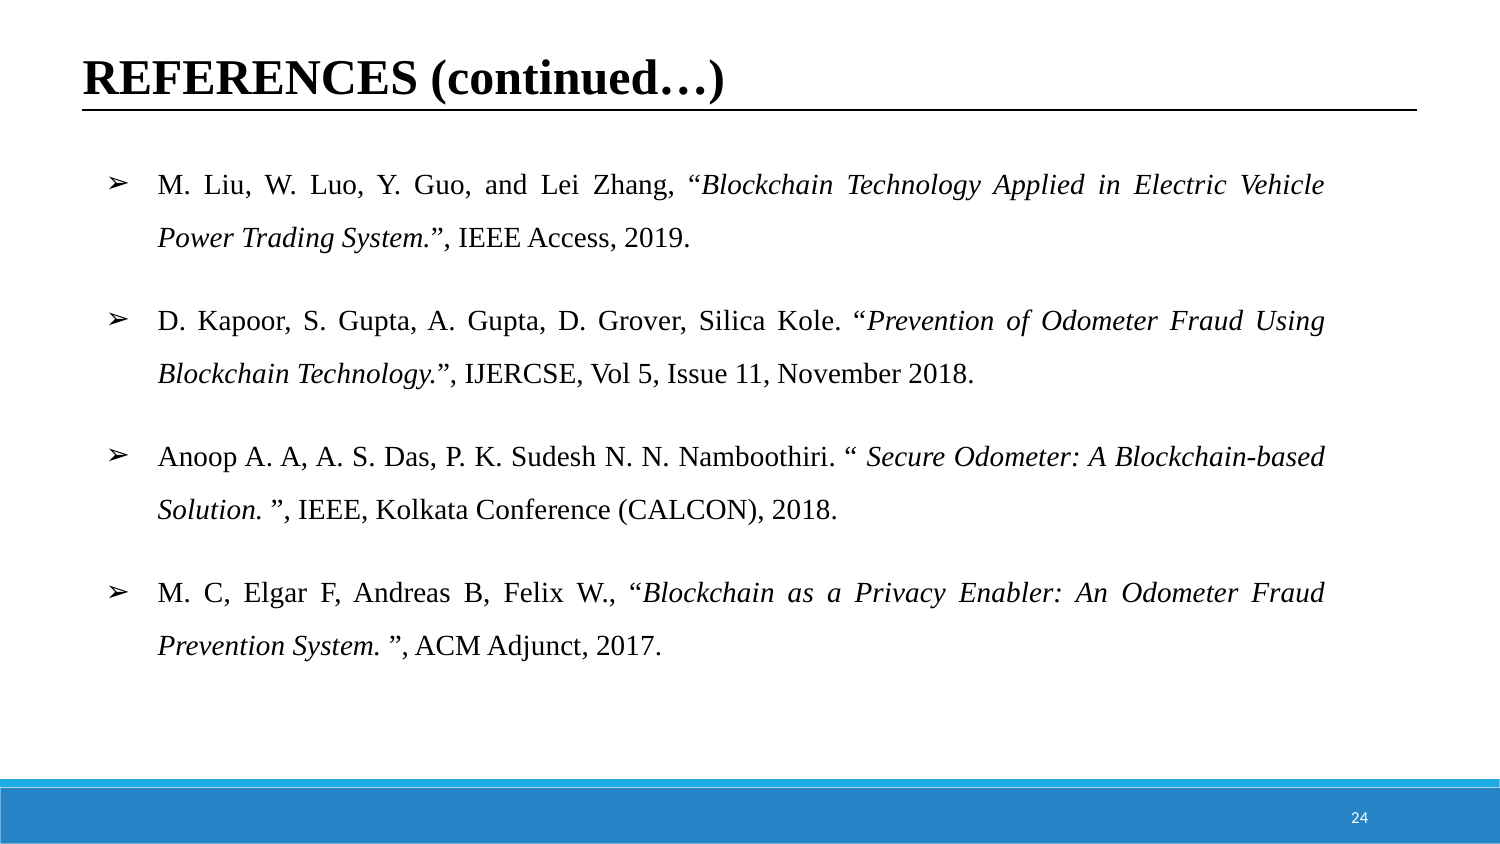

REFERENCES (continued…)
6
M. Liu, W. Luo, Y. Guo, and Lei Zhang, “Blockchain Technology Applied in Electric Vehicle Power Trading System.”, IEEE Access, 2019.
D. Kapoor, S. Gupta, A. Gupta, D. Grover, Silica Kole. “Prevention of Odometer Fraud Using Blockchain Technology.”, IJERCSE, Vol 5, Issue 11, November 2018.
Anoop A. A, A. S. Das, P. K. Sudesh N. N. Namboothiri. “ Secure Odometer: A Blockchain-based Solution. ”, IEEE, Kolkata Conference (CALCON), 2018.
M. C, Elgar F, Andreas B, Felix W., “Blockchain as a Privacy Enabler: An Odometer Fraud Prevention System. ”, ACM Adjunct, 2017.
24